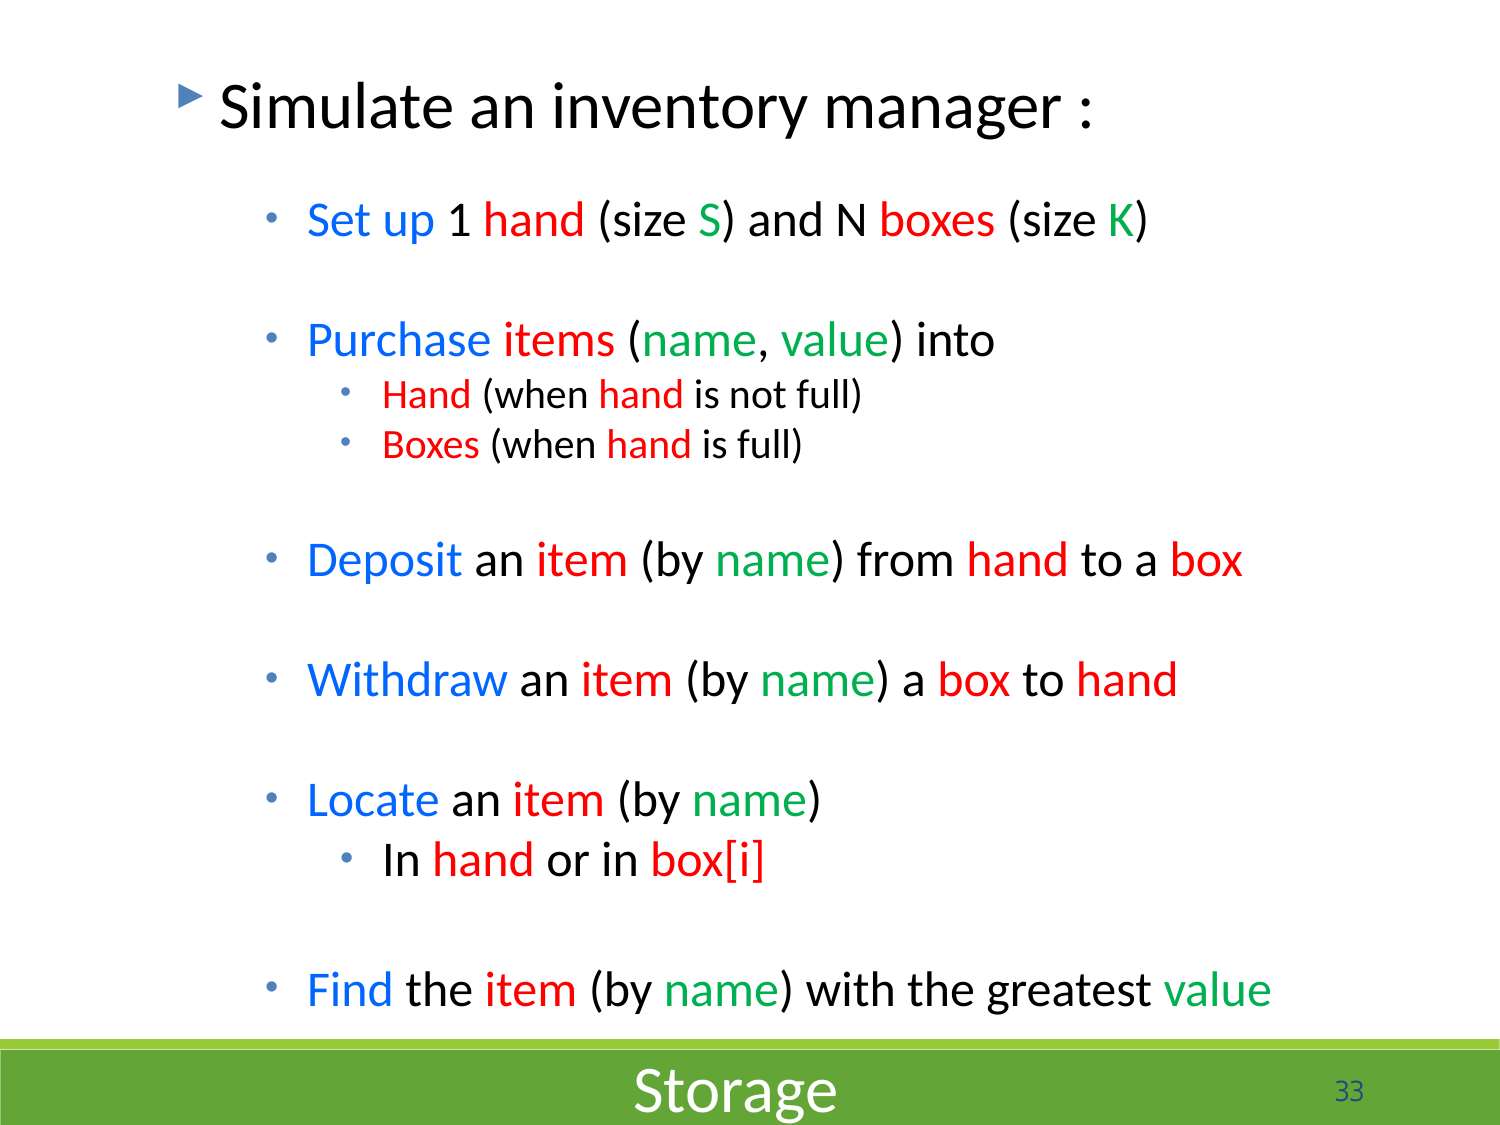

Simulate an inventory manager :

Set up 1 hand (size S) and N boxes (size K)

Purchase items (name, value) into
Hand (when hand is not full)
Boxes (when hand is full)

Deposit an item (by name) from hand to a box

Withdraw an item (by name) a box to hand

Locate an item (by name)
In hand or in box[i]

Find the item (by name) with the greatest value

Storage
33